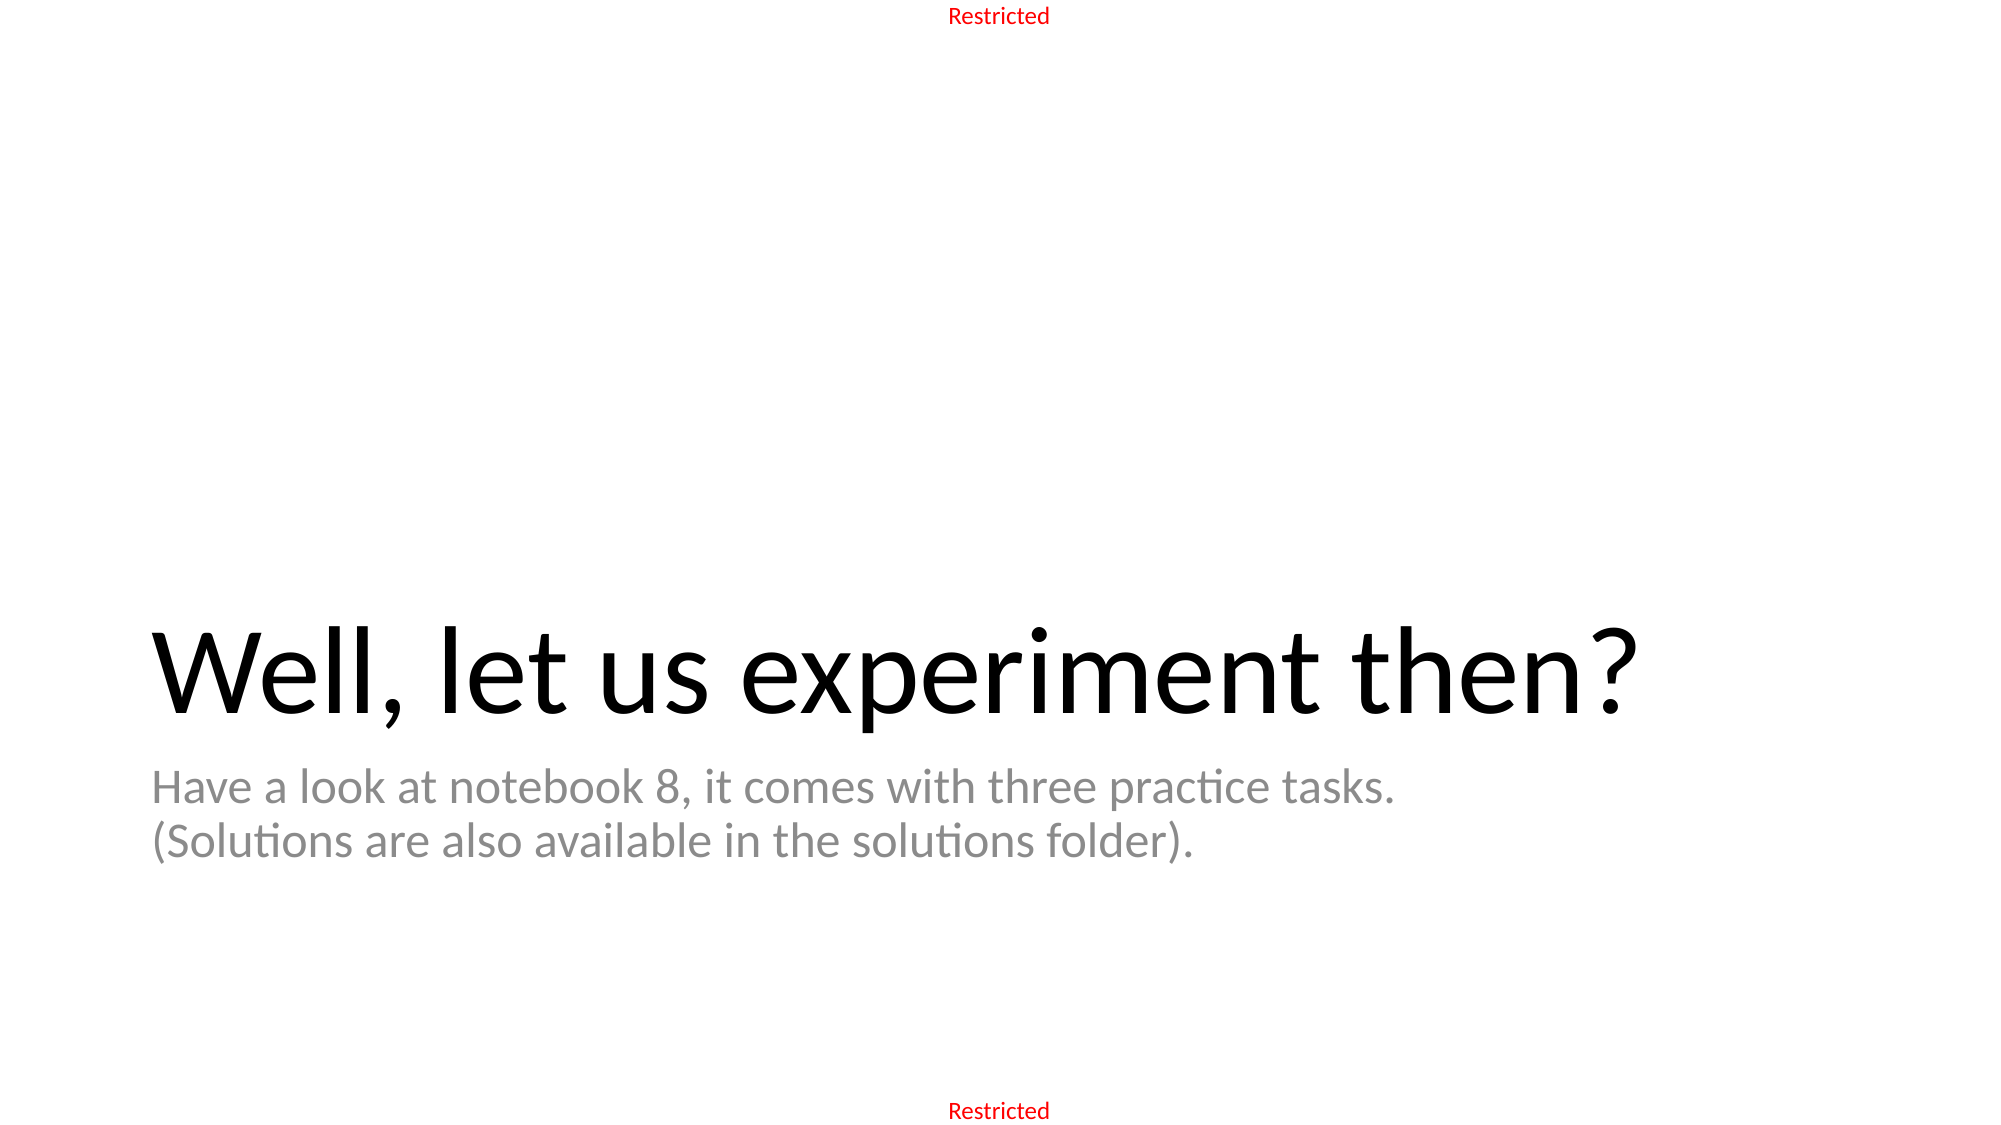

# Well, let us experiment then?
Have a look at notebook 8, it comes with three practice tasks.
(Solutions are also available in the solutions folder).